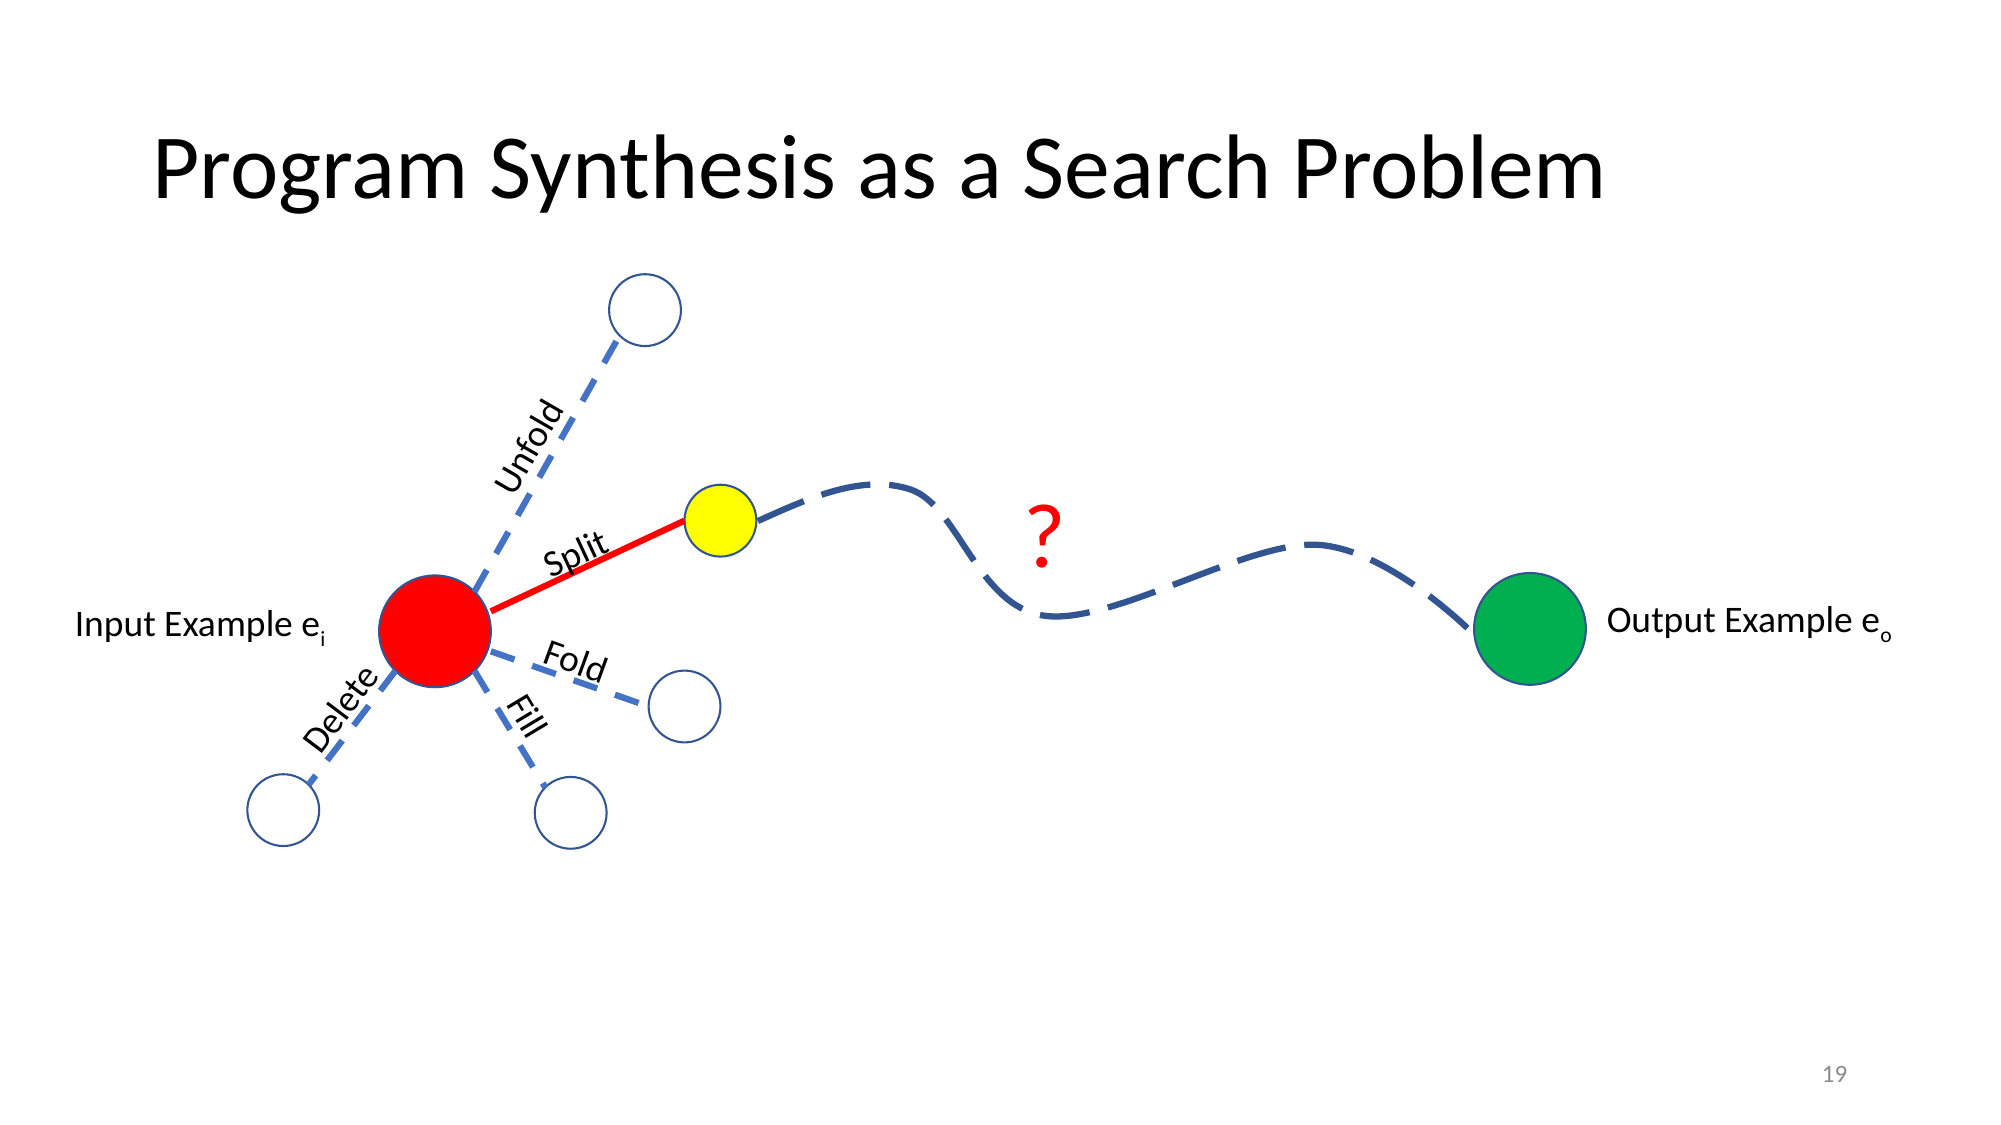

# Program Synthesis as a Search Problem

Unfold
?

Split

Output Example eo

Input Example ei

Fold
Delete

Fill

19